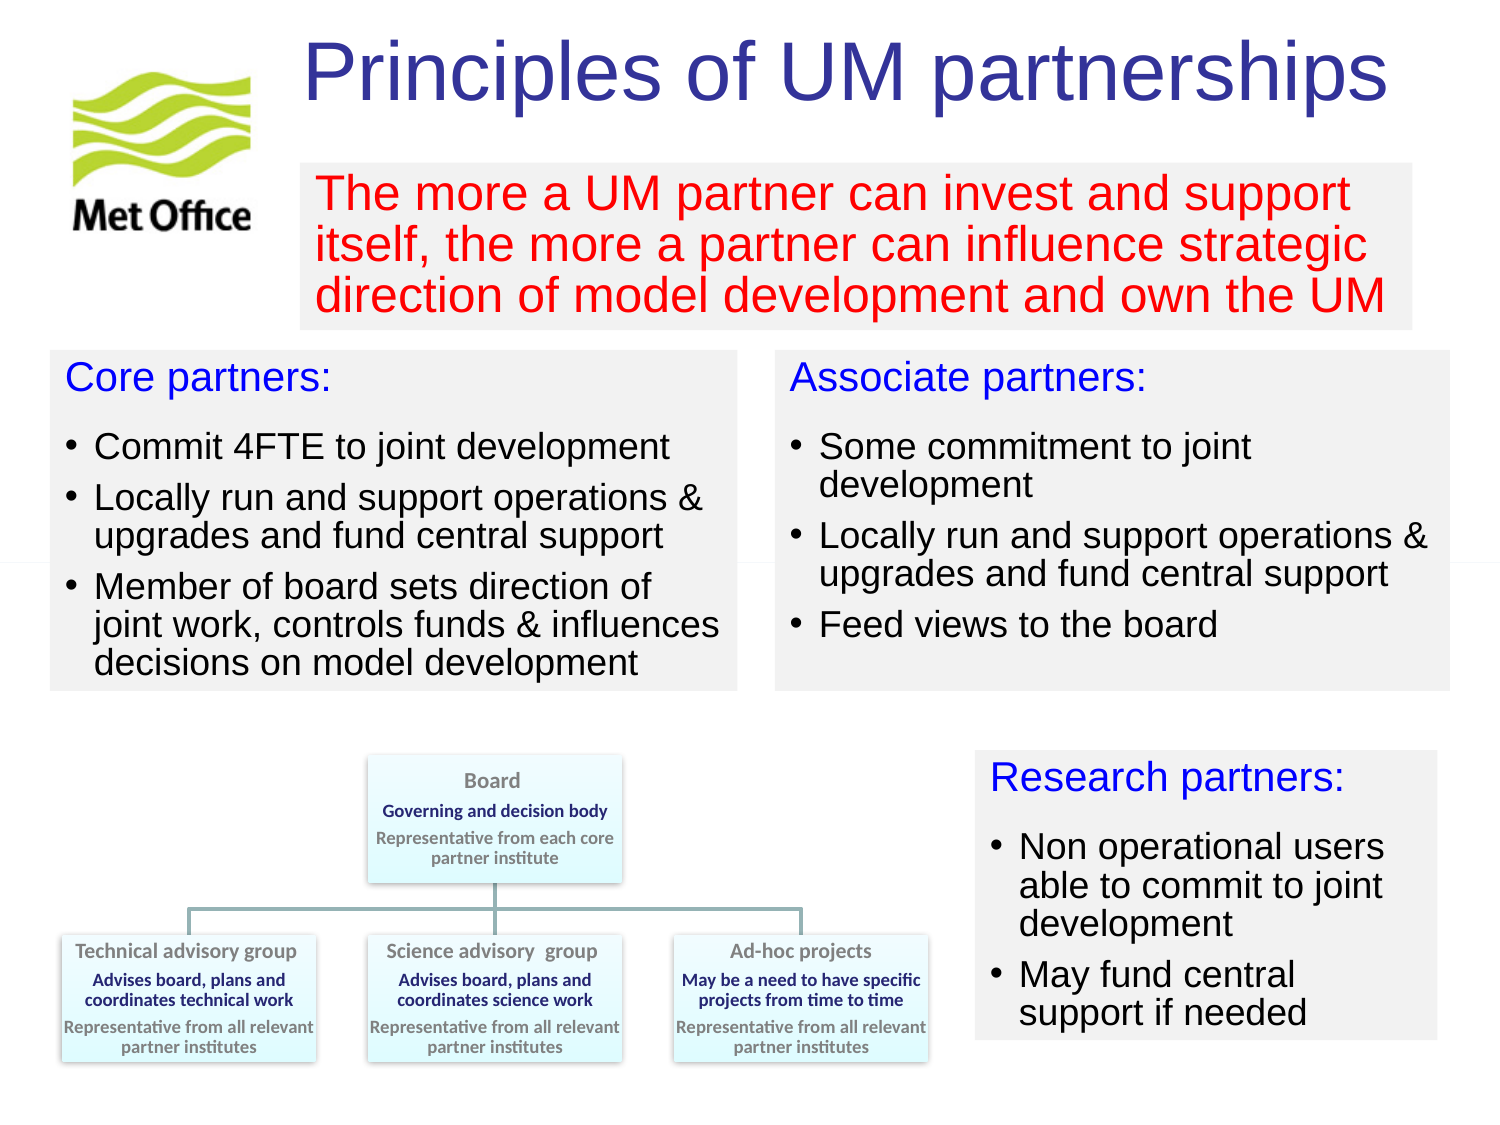

Principles of UM partnerships
The more a UM partner can invest and support itself, the more a partner can influence strategic direction of model development and own the UM
Core partners:

Commit 4FTE to joint development
Locally run and support operations & upgrades and fund central support
Member of board sets direction of joint work, controls funds & influences decisions on model development
Associate partners:

Some commitment to joint development
Locally run and support operations & upgrades and fund central support
Feed views to the board

Board
Governing and decision body
Representative from each core partner institute
Technical advisory group
Advises board, plans and coordinates technical work
Representative from all relevant partner institutes
Science advisory  group
Advises board, plans and coordinates science work
Representative from all relevant partner institutes
Ad-hoc projects
May be a need to have specific projects from time to time
Representative from all relevant partner institutes
Research partners:

Non operational users able to commit to joint development
May fund central support if needed